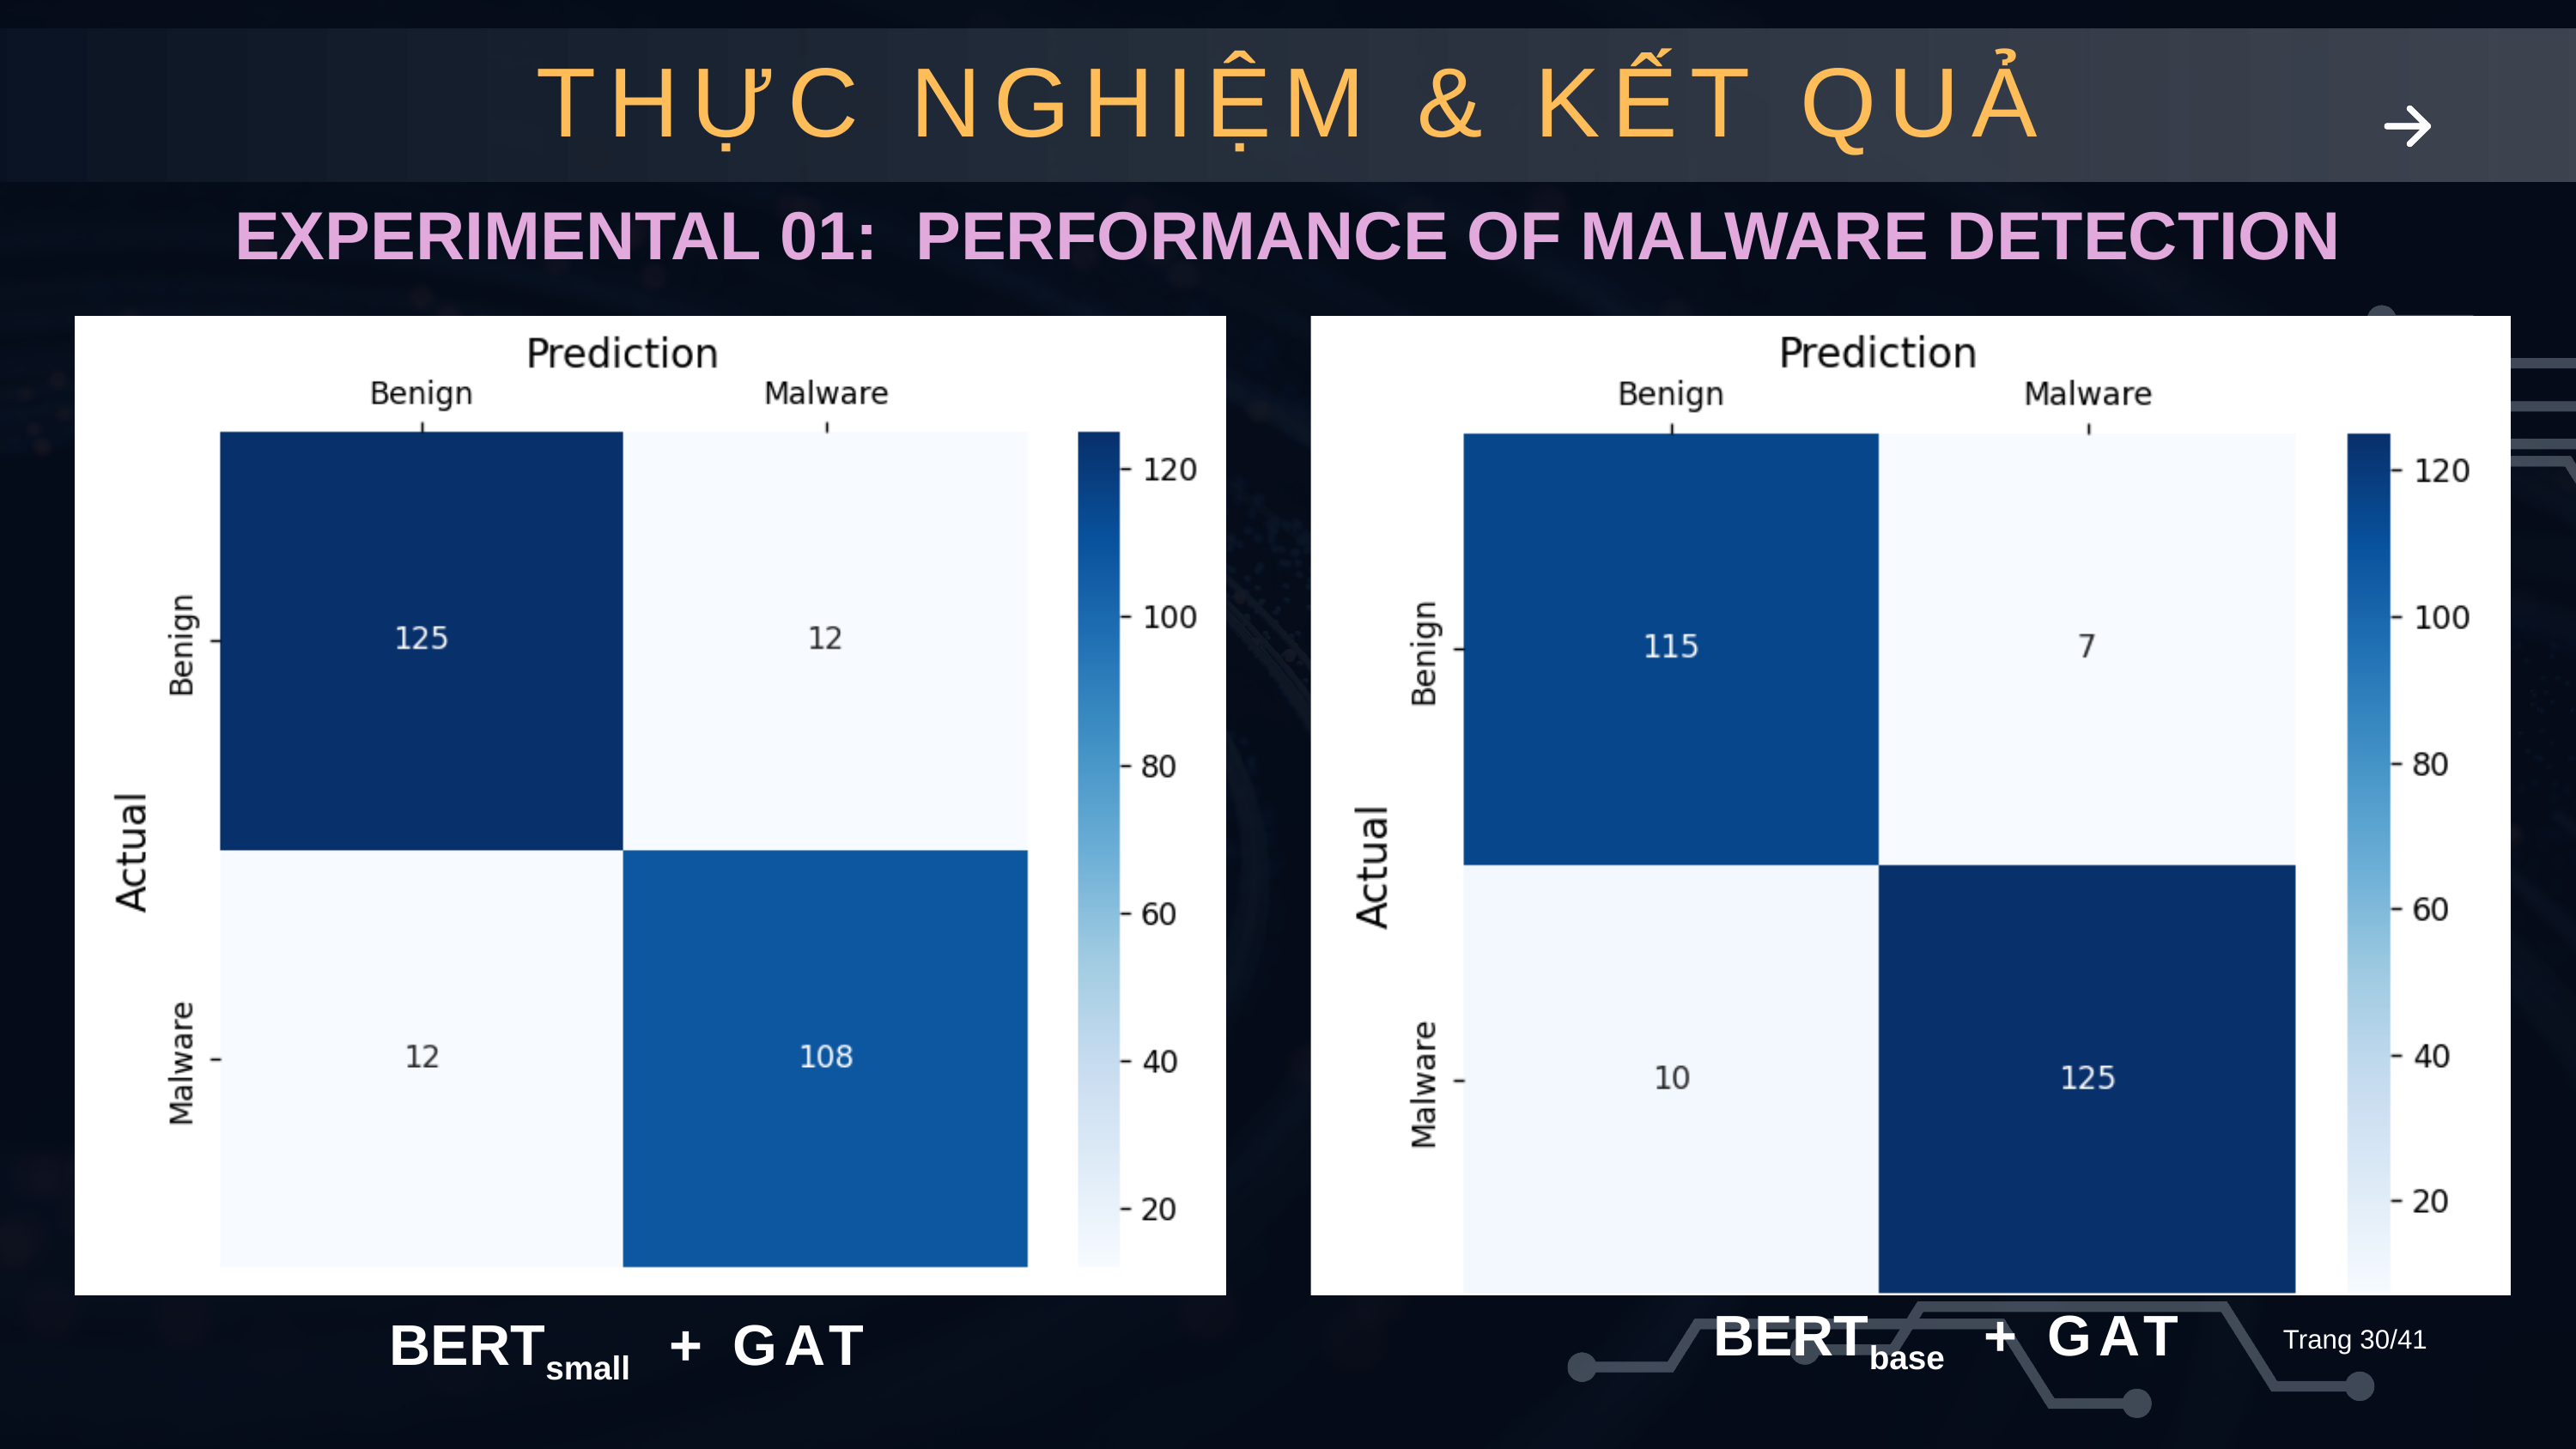

THỰC NGHIỆM & KẾT QUẢ

EXPERIMENTAL 01:  PERFORMANCE OF MALWARE DETECTION

BERTbase  + GAT
Trang 30/41
BERTsmall  + GAT